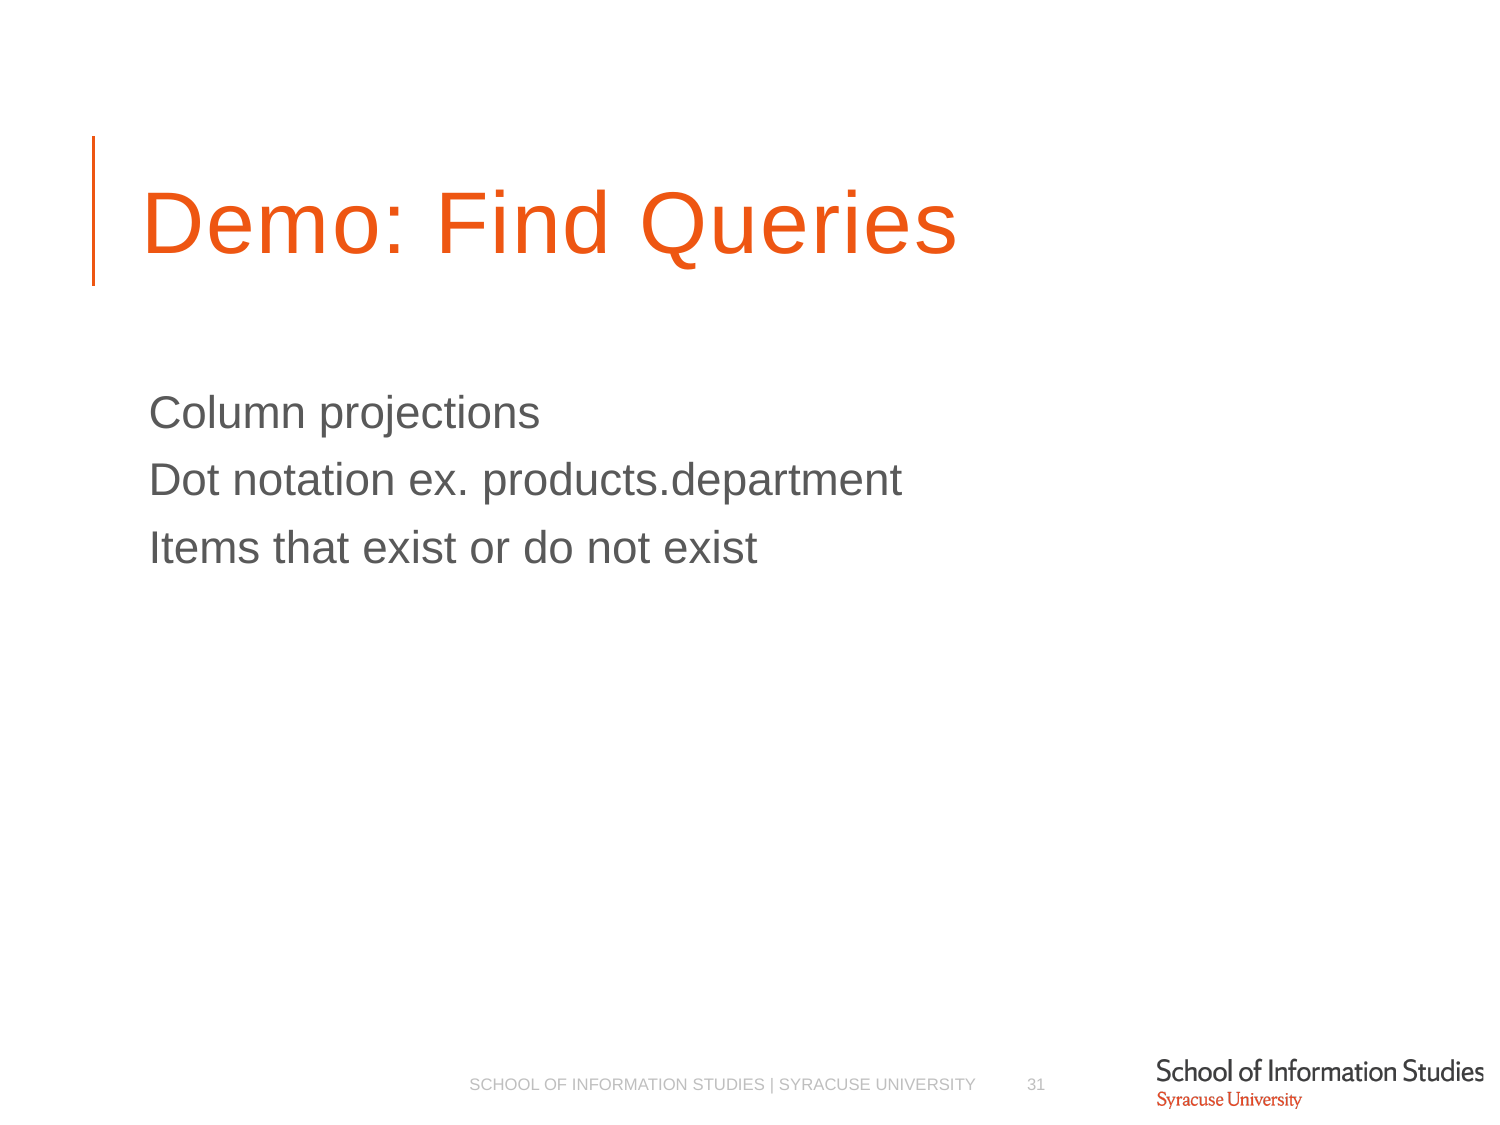

# Demo: Find Queries
Column projections
Dot notation ex. products.department
Items that exist or do not exist
School of Information Studies | Syracuse University
31